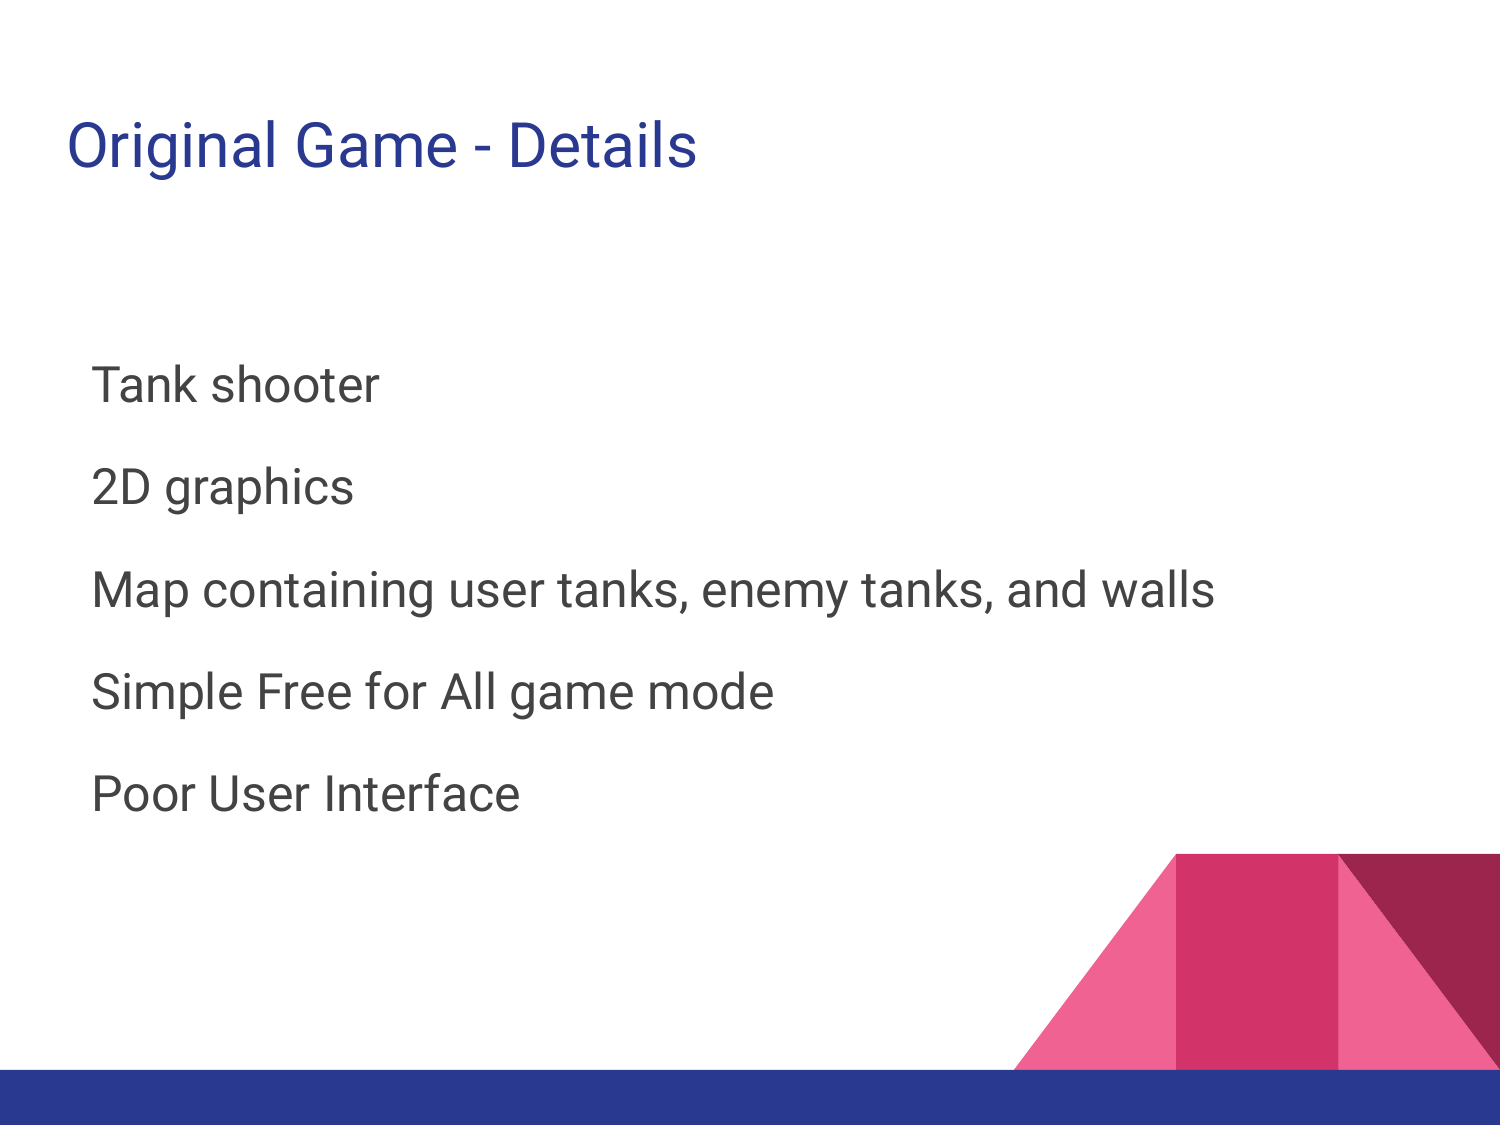

# Original Game - Details
Tank shooter
2D graphics
Map containing user tanks, enemy tanks, and walls
Simple Free for All game mode
Poor User Interface